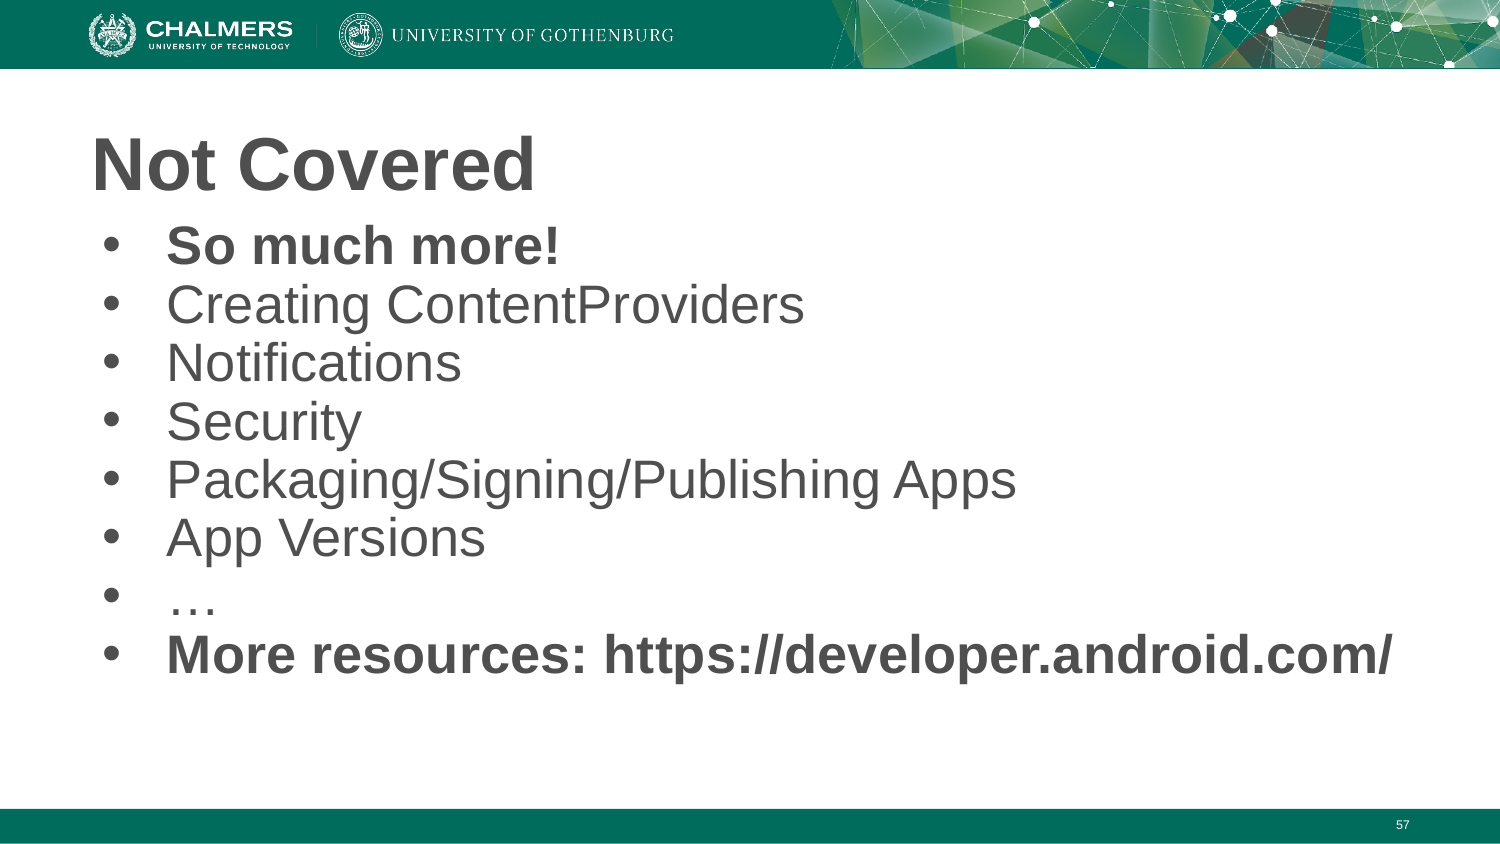

# Not Covered
So much more!
Creating ContentProviders
Notifications
Security
Packaging/Signing/Publishing Apps
App Versions
…
More resources: https://developer.android.com/
57